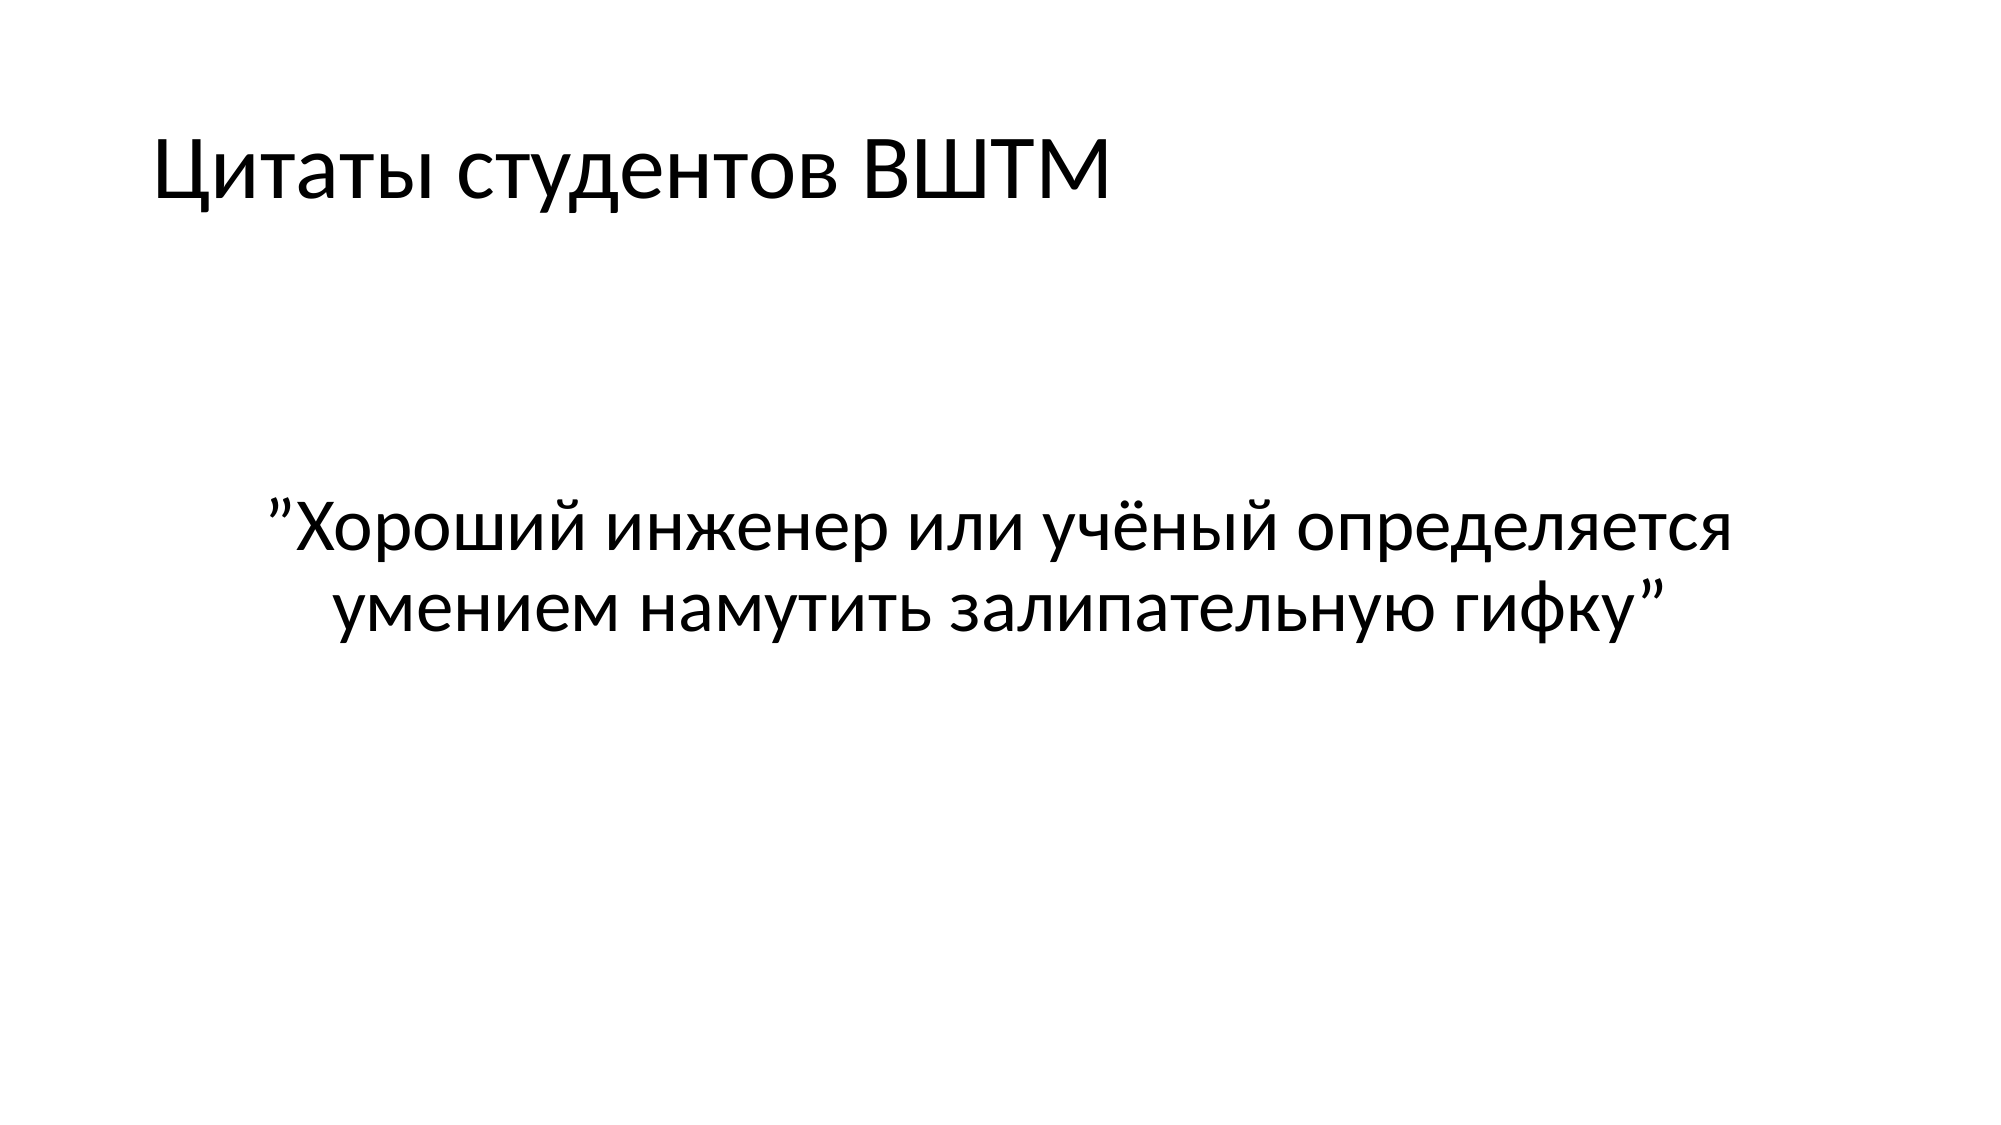

# Цитаты студентов ВШТМ
”Хороший инженер или учёный определяется умением намутить залипательную гифку”